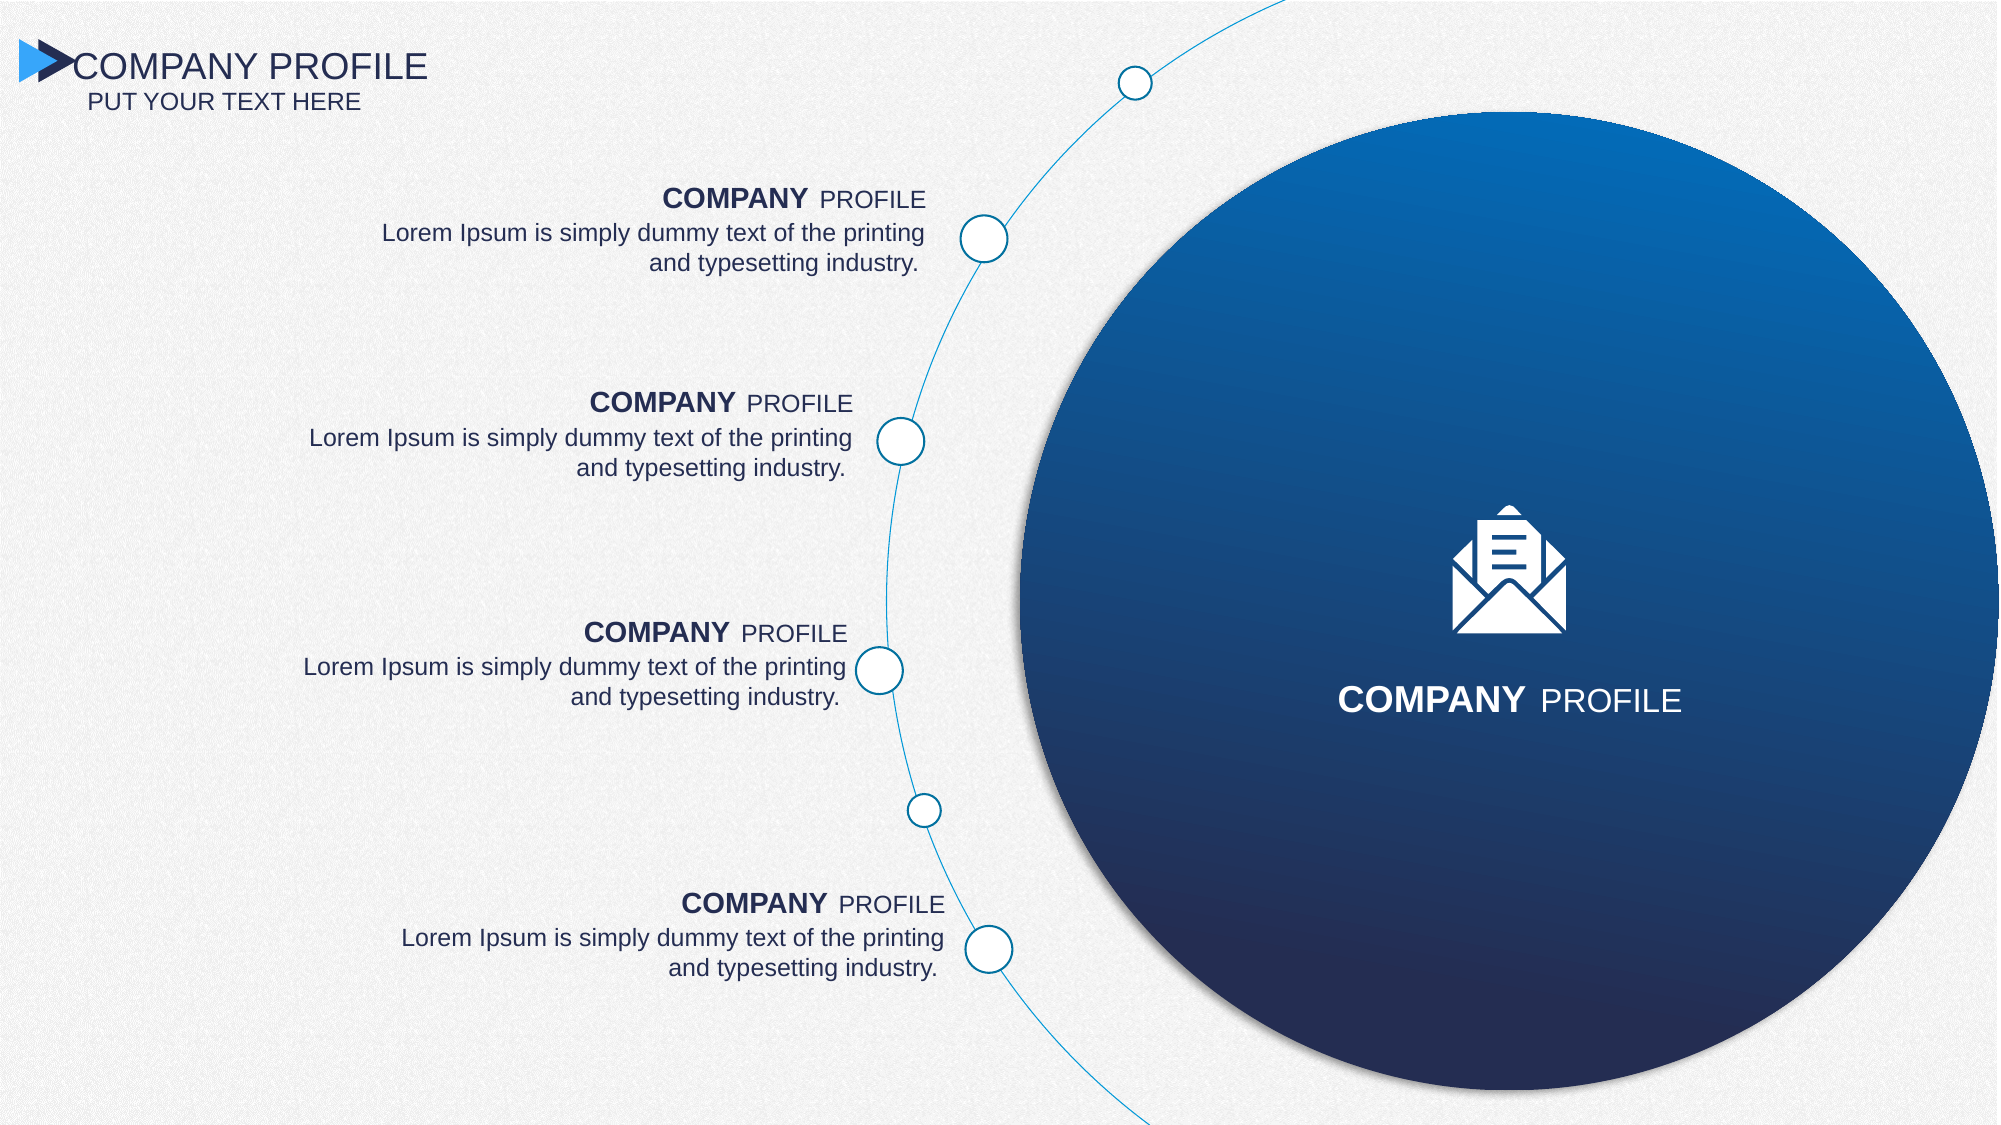

COMPANY PROFILE

PUT YOUR TEXT HERE

COMPANY PROFILE
Lorem Ipsum is simply dummy text of the printing and typesetting industry.

COMPANY PROFILE
Lorem Ipsum is simply dummy text of the printing and typesetting industry.

COMPANY PROFILE
COMPANY PROFILE
Lorem Ipsum is simply dummy text of the printing and typesetting industry.

COMPANY PROFILE
Lorem Ipsum is simply dummy text of the printing and typesetting industry.